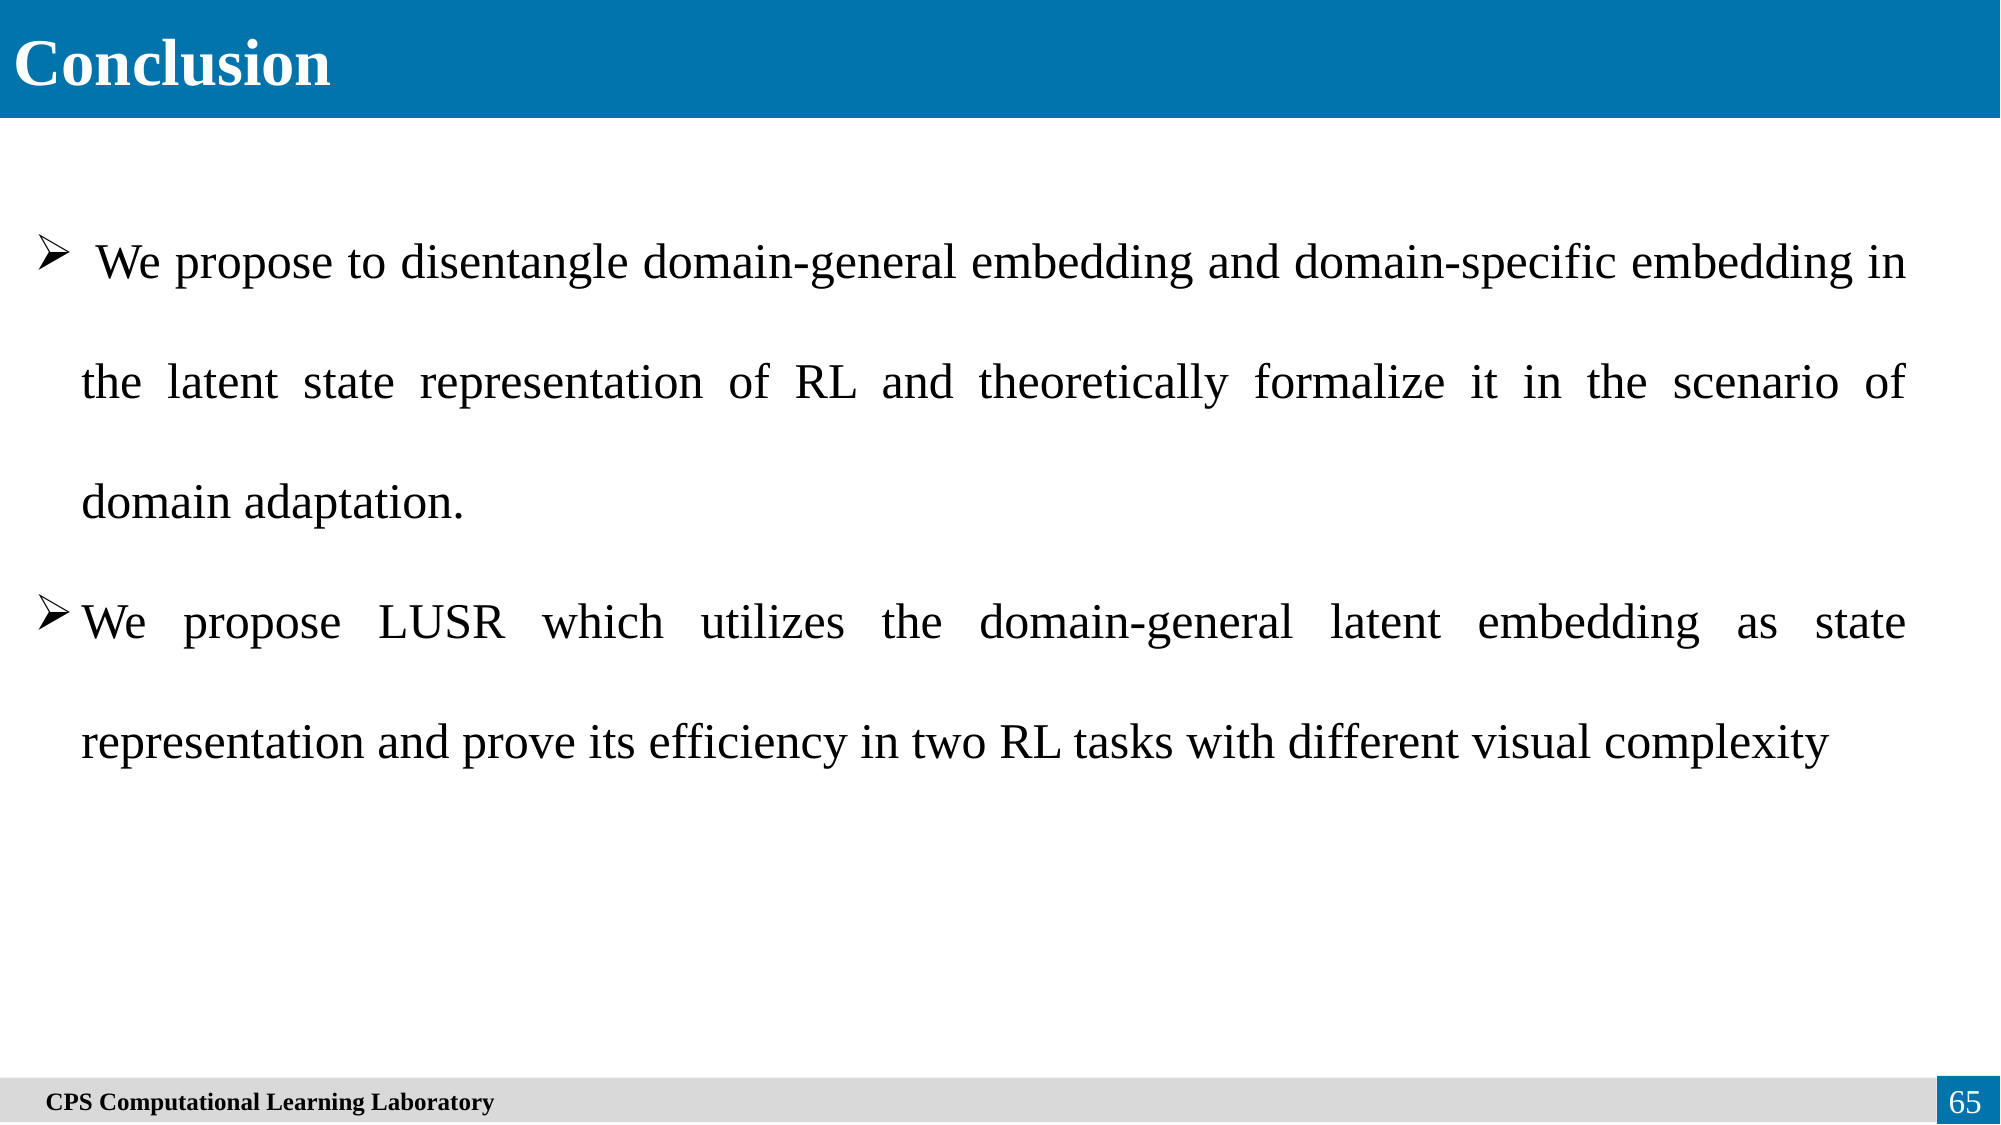

Conclusion
 We propose to disentangle domain-general embedding and domain-specific embedding in the latent state representation of RL and theoretically formalize it in the scenario of domain adaptation.
We propose LUSR which utilizes the domain-general latent embedding as state representation and prove its efficiency in two RL tasks with different visual complexity
65
　CPS Computational Learning Laboratory